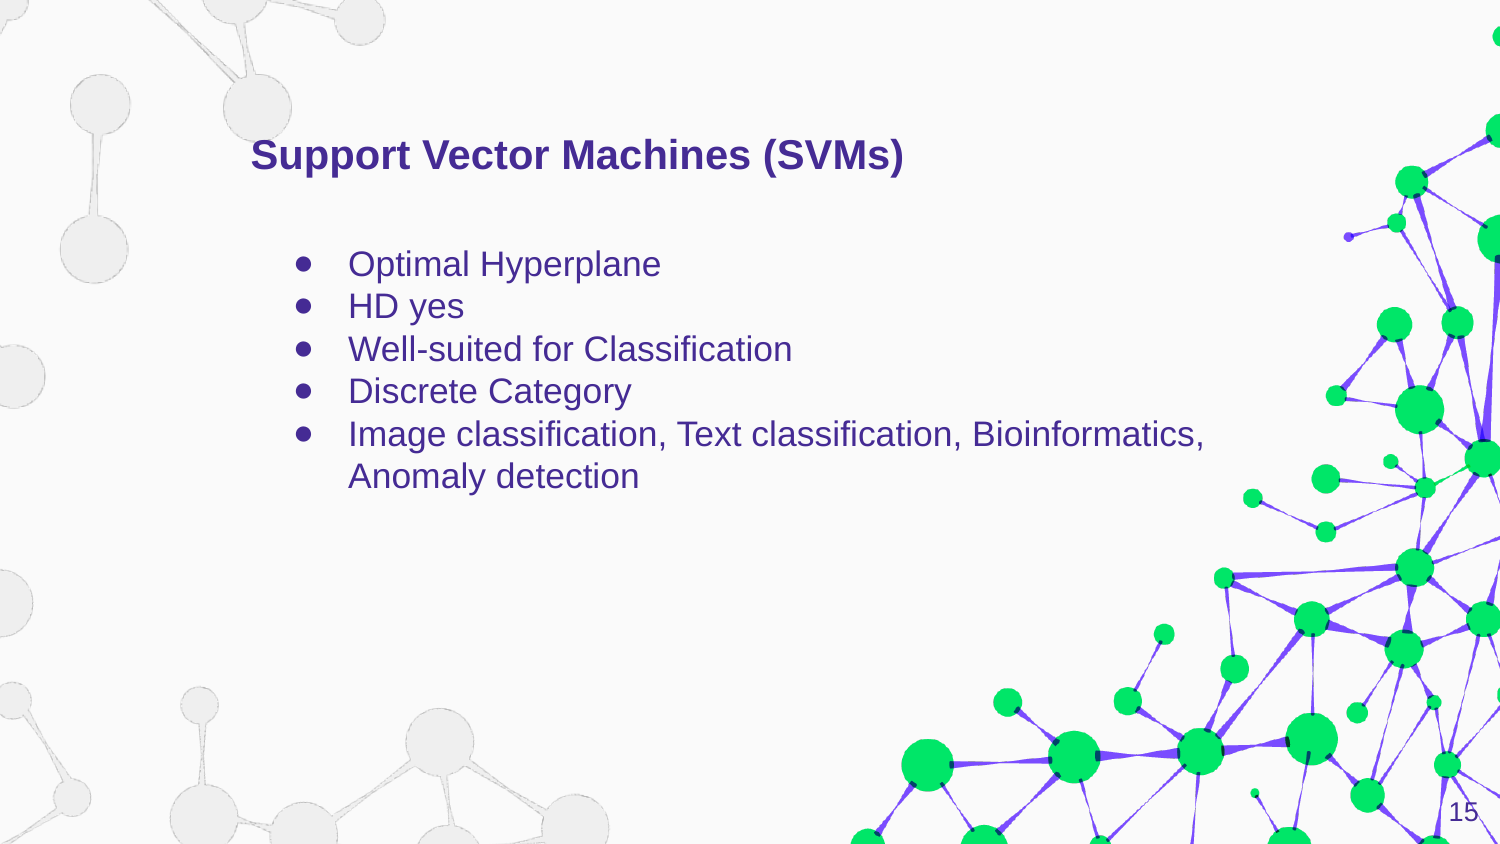

Support Vector Machines (SVMs)
Optimal Hyperplane
HD yes
Well-suited for Classification
Discrete Category
Image classification, Text classification, Bioinformatics, Anomaly detection
15